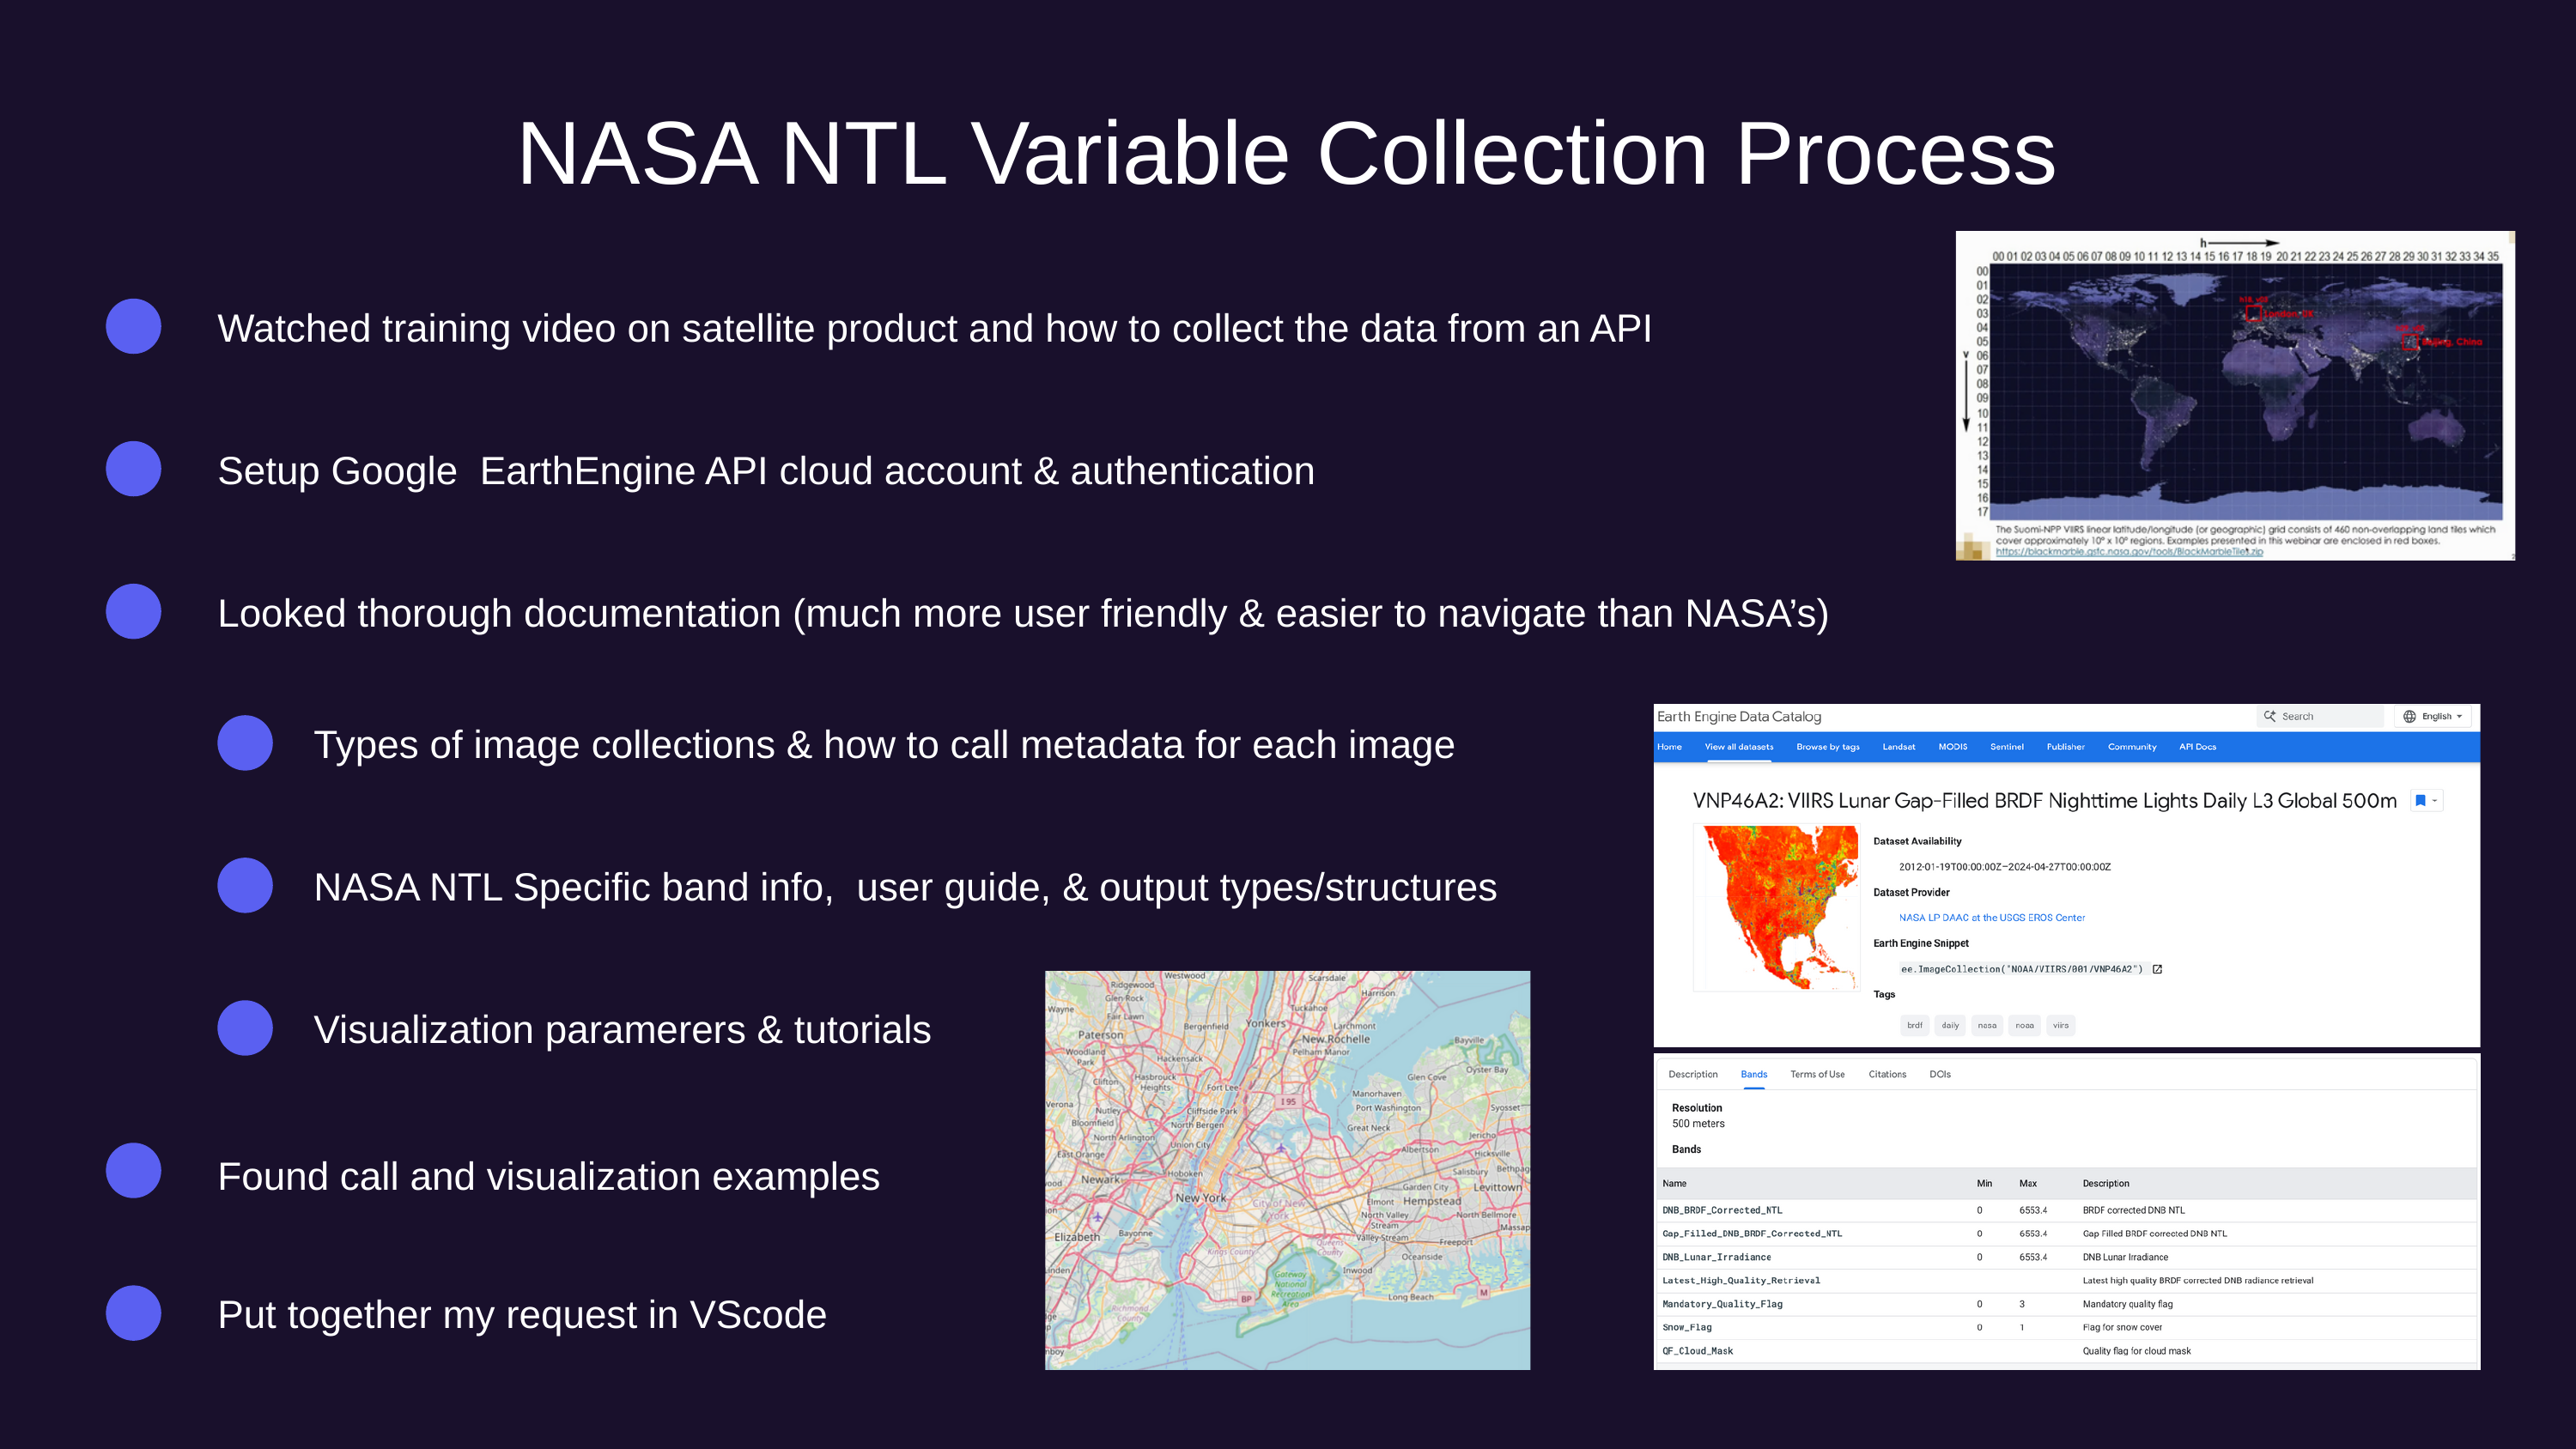

NASA NTL Variable Collection Process

Watched training video on satellite product and how to collect the data from an API

Setup Google  EarthEngine API cloud account & authentication

Looked thorough documentation (much more user friendly & easier to navigate than NASA’s)

Types of image collections & how to call metadata for each image

NASA NTL Specific band info,  user guide, & output types/structures

Visualization paramerers & tutorials

Found call and visualization examples
Put together my request in VScode